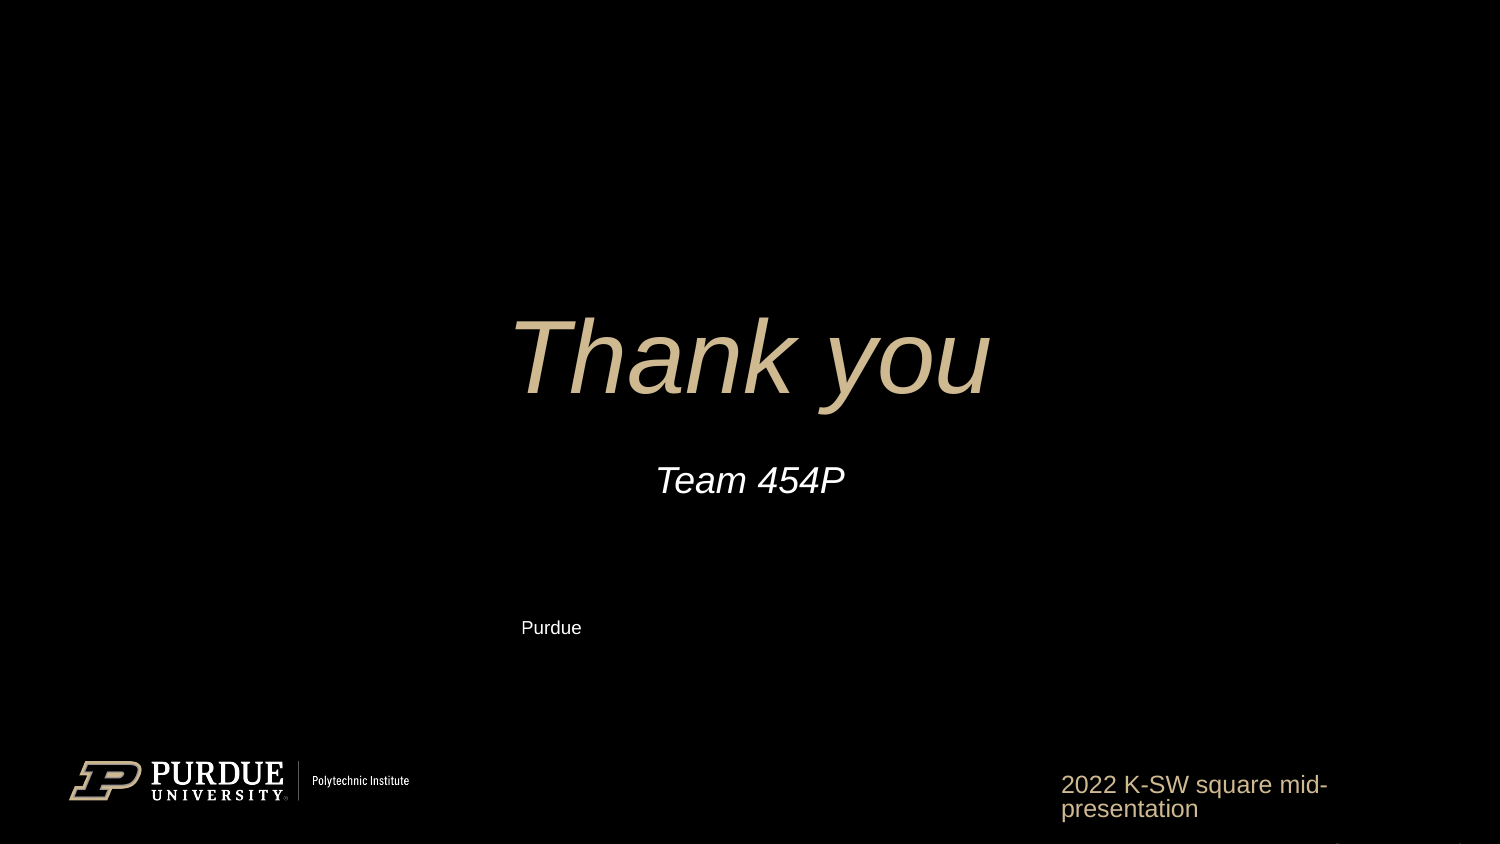

# Thank you
Team 454P

33
2022 K-SW square mid-presentation